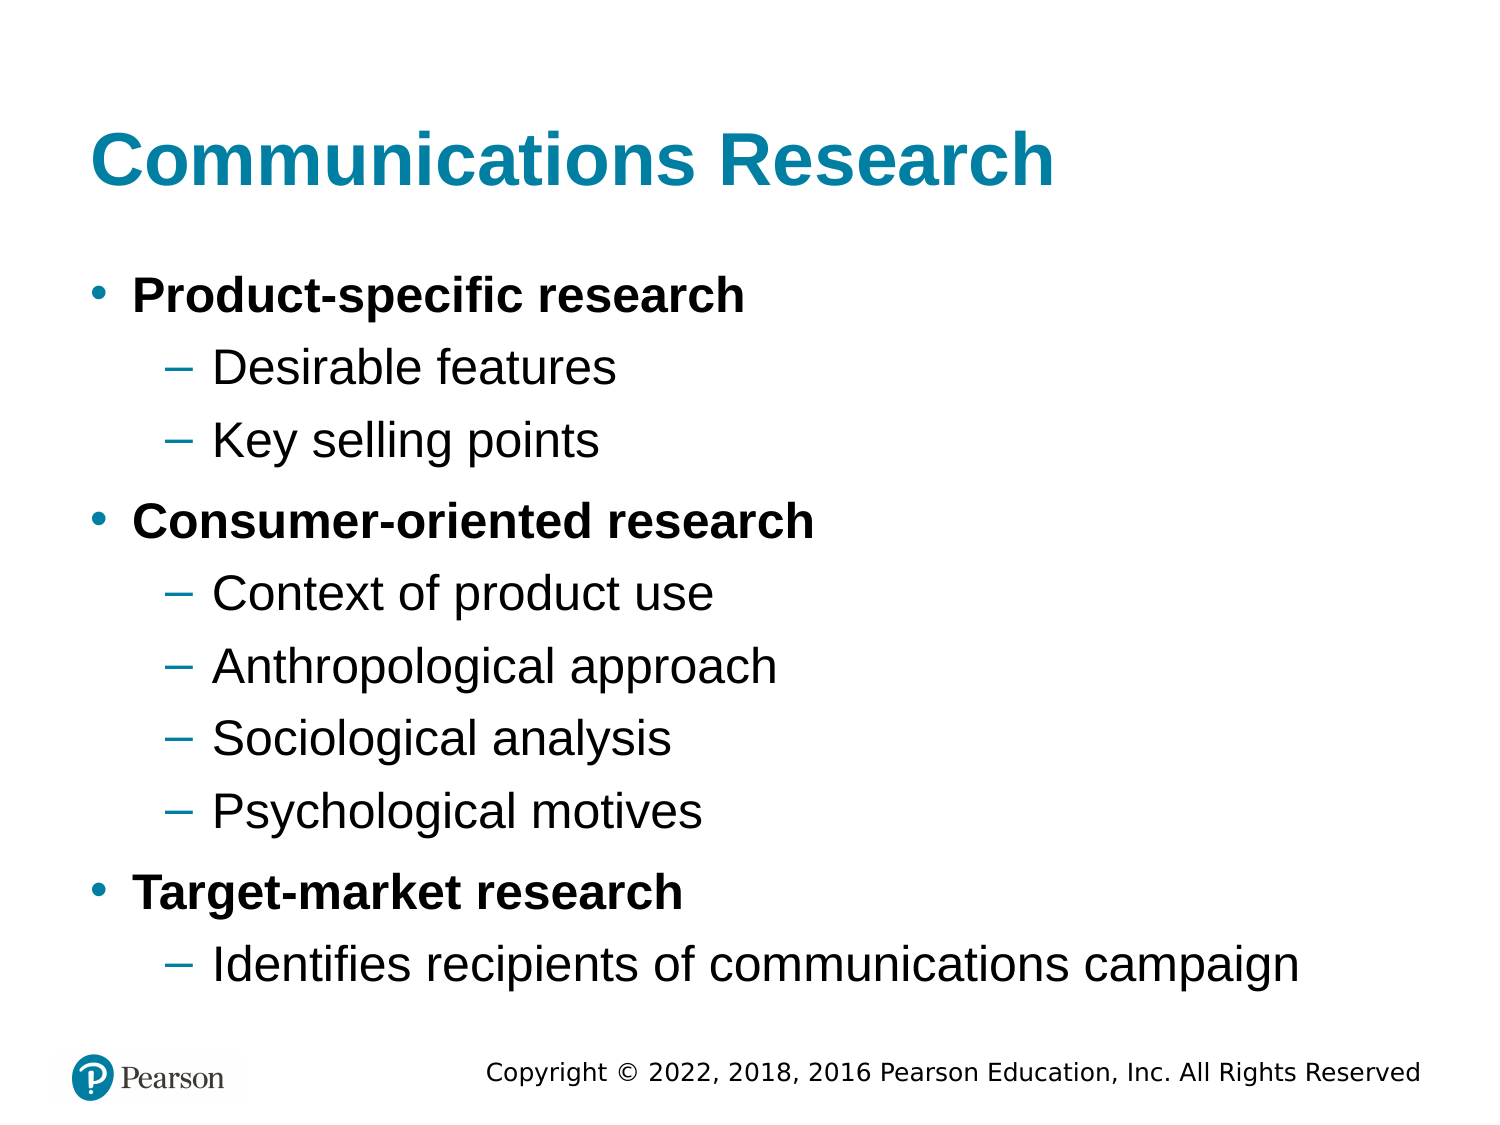

# Communications Research
Product-specific research
Desirable features
Key selling points
Consumer-oriented research
Context of product use
Anthropological approach
Sociological analysis
Psychological motives
Target-market research
Identifies recipients of communications campaign